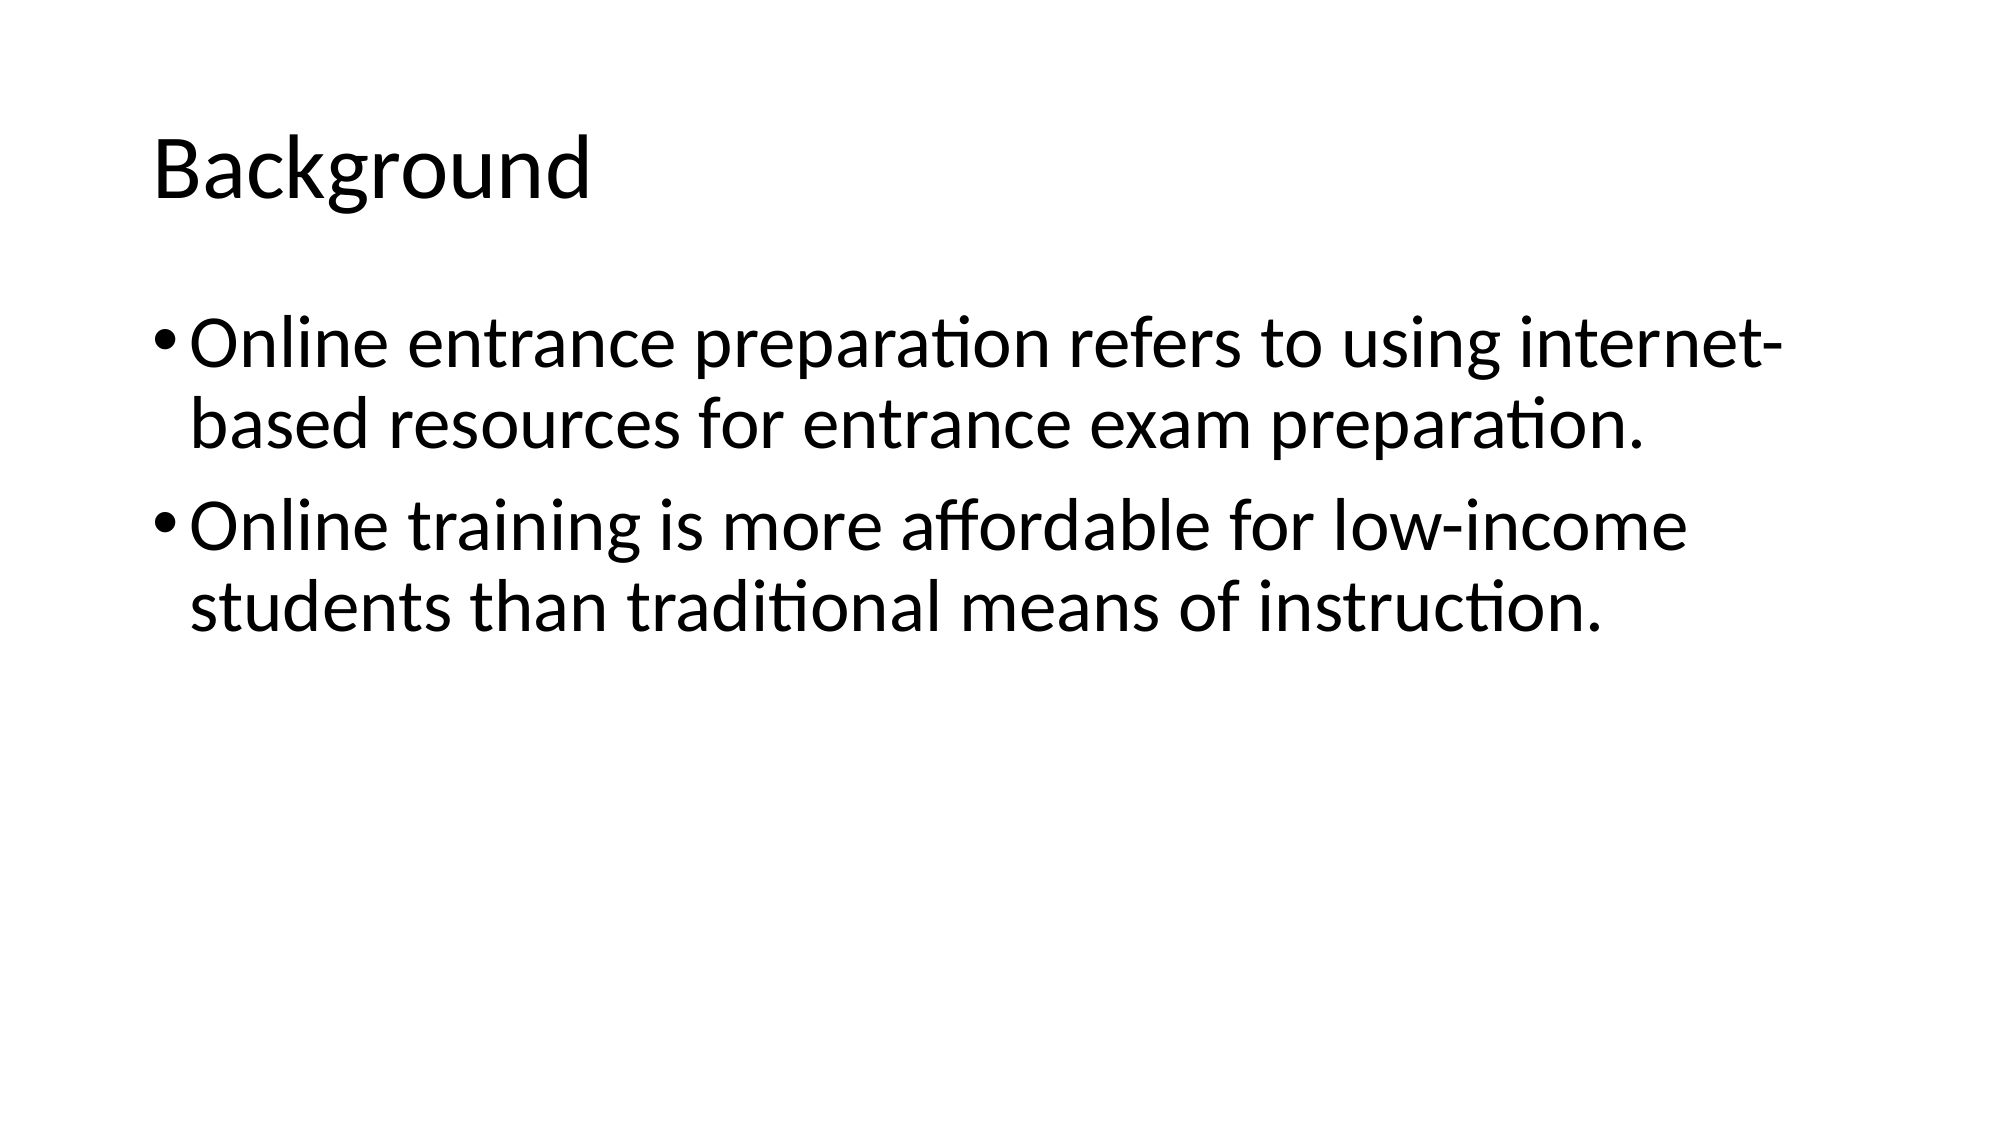

# Background
Online entrance preparation refers to using internet-based resources for entrance exam preparation.
Online training is more affordable for low-income students than traditional means of instruction.